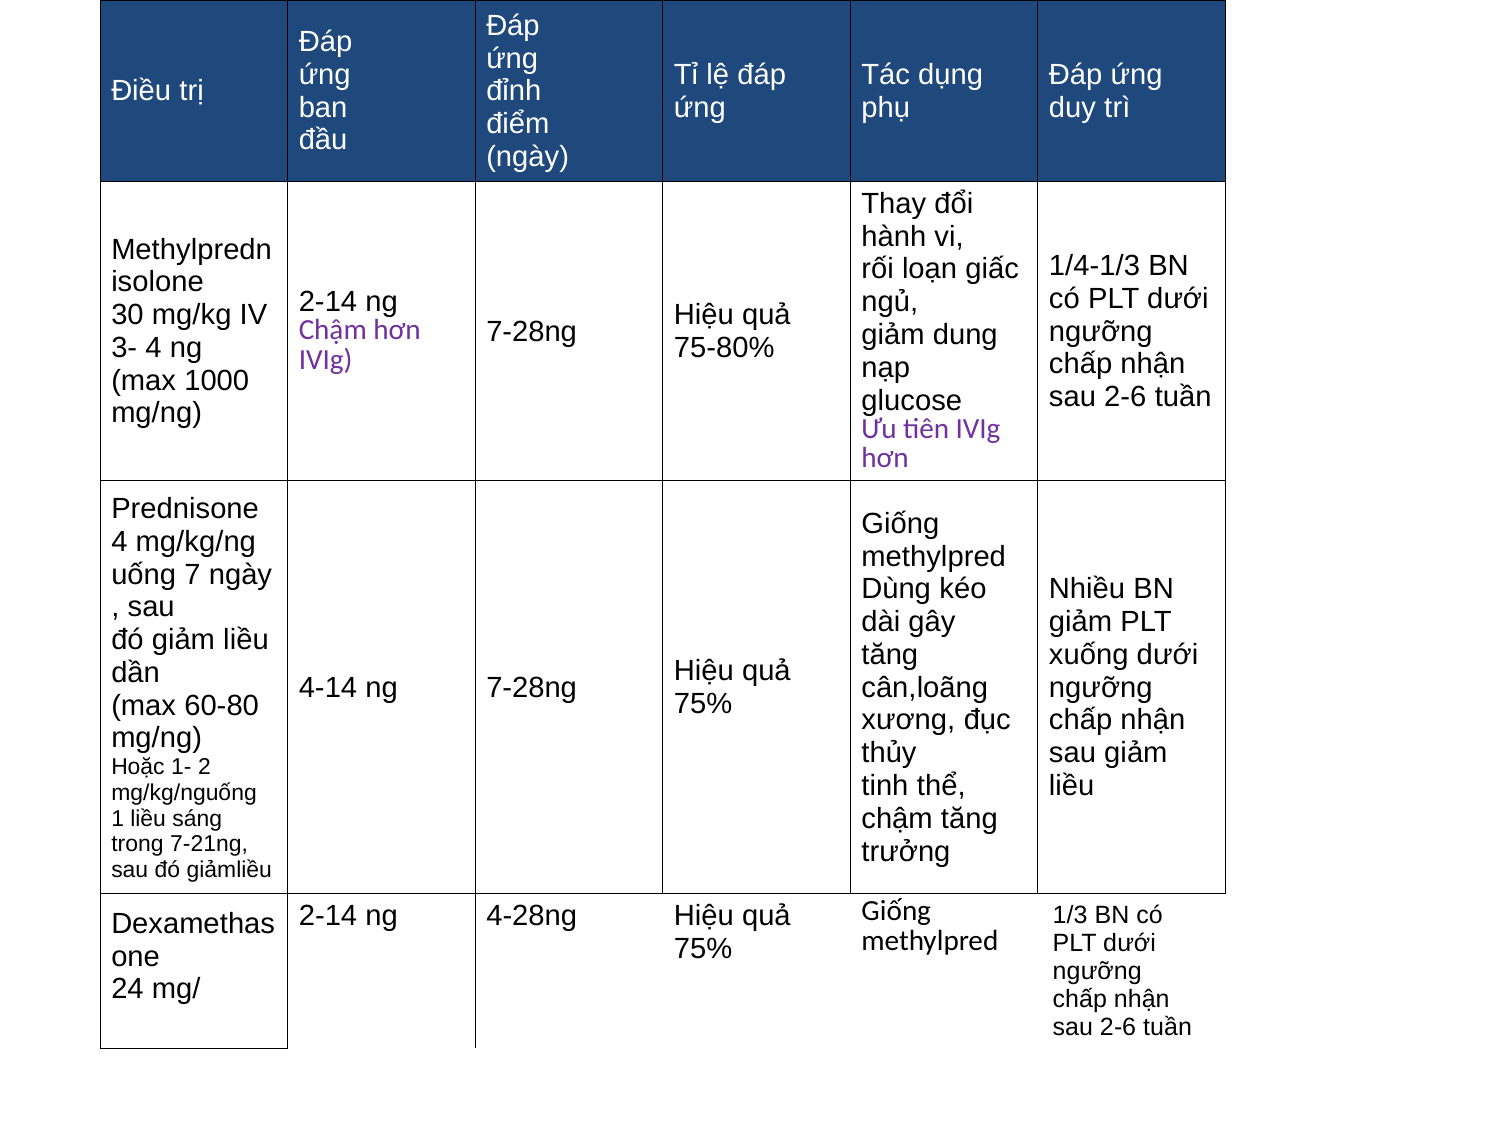

| Điều trị | Đáp ứng ban đầu | Đáp ứng đỉnh điểm (ngày) | Tỉ lệ đáp ứng | Tác dụng phụ | Đáp ứng duy trì |
| --- | --- | --- | --- | --- | --- |
| Methylprednisolone 30 mg/kg IV 3- 4 ng (max 1000 mg/ng) | 2-14 ng Chậm hơn IVIg) | 7-28ng | Hiệu quả 75-80% | Thay đổi hành vi, rối loạn giấc ngủ, giảm dung nạp glucose Ưu tiên IVIg hơn | 1/4-1/3 BN có PLT dưới ngưỡng chấp nhận sau 2-6 tuần |
| Prednisone 4 mg/kg/ng uống 7 ngày , sau đó giảm liều dần (max 60-80 mg/ng) Hoặc 1- 2 mg/kg/nguống 1 liều sáng trong 7-21ng, sau đó giảmliều | 4-14 ng | 7-28ng | Hiệu quả 75% | Giống methylpred Dùng kéo dài gây tăng cân,loãng xương, đục thủy tinh thể, chậm tăng trưởng | Nhiều BN giảm PLT xuống dưới ngưỡng chấp nhận sau giảm liều |
| Dexamethasone 24 mg/ | 2-14 ng | 4-28ng | Hiệu quả 75% | Giống methylpred | 1/3 BN có PLT dưới ngưỡng chấp nhận sau 2-6 tuần |